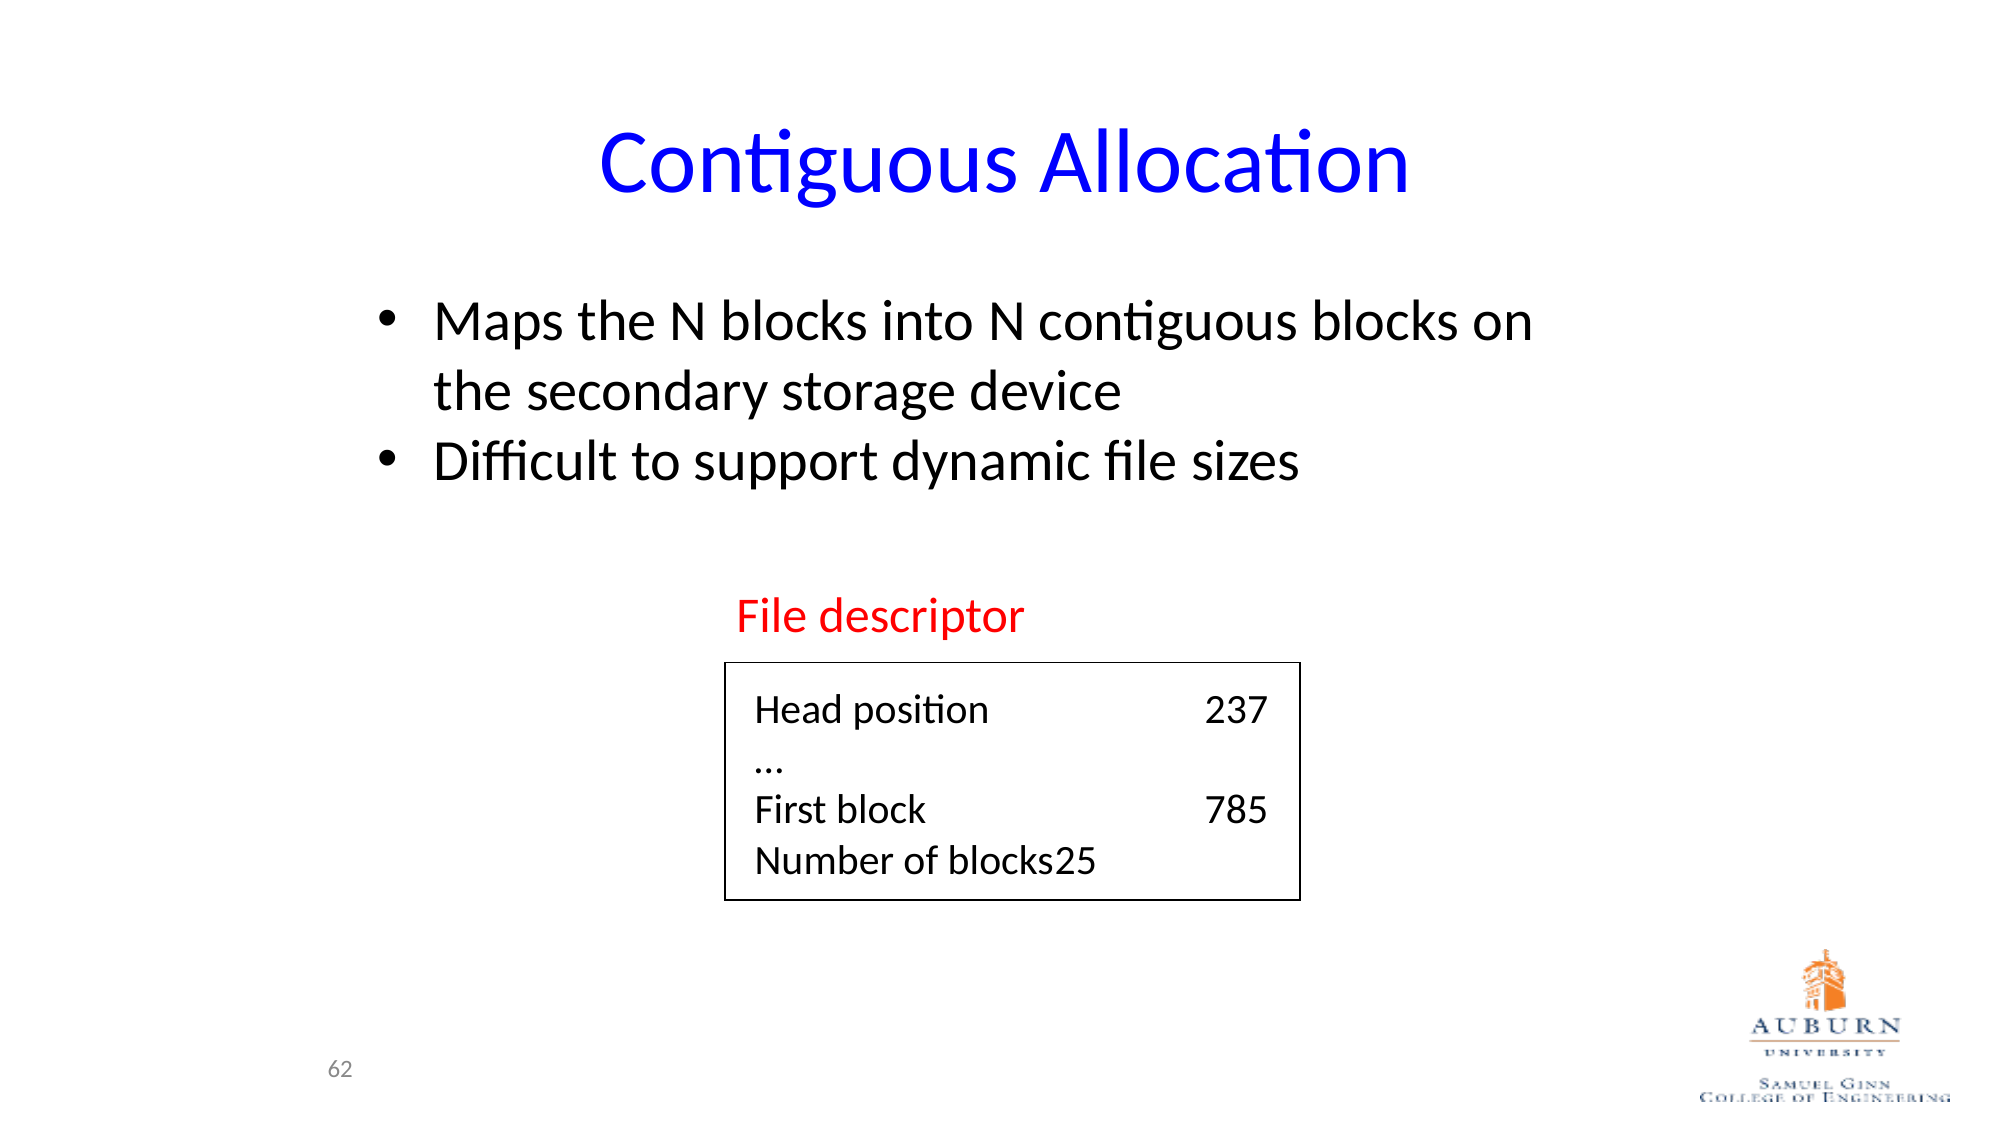

# Contiguous Allocation
Maps the N blocks into N contiguous blocks on the secondary storage device
Difficult to support dynamic file sizes
File descriptor

Head position		237
…
First block		785
Number of blocks	25
62